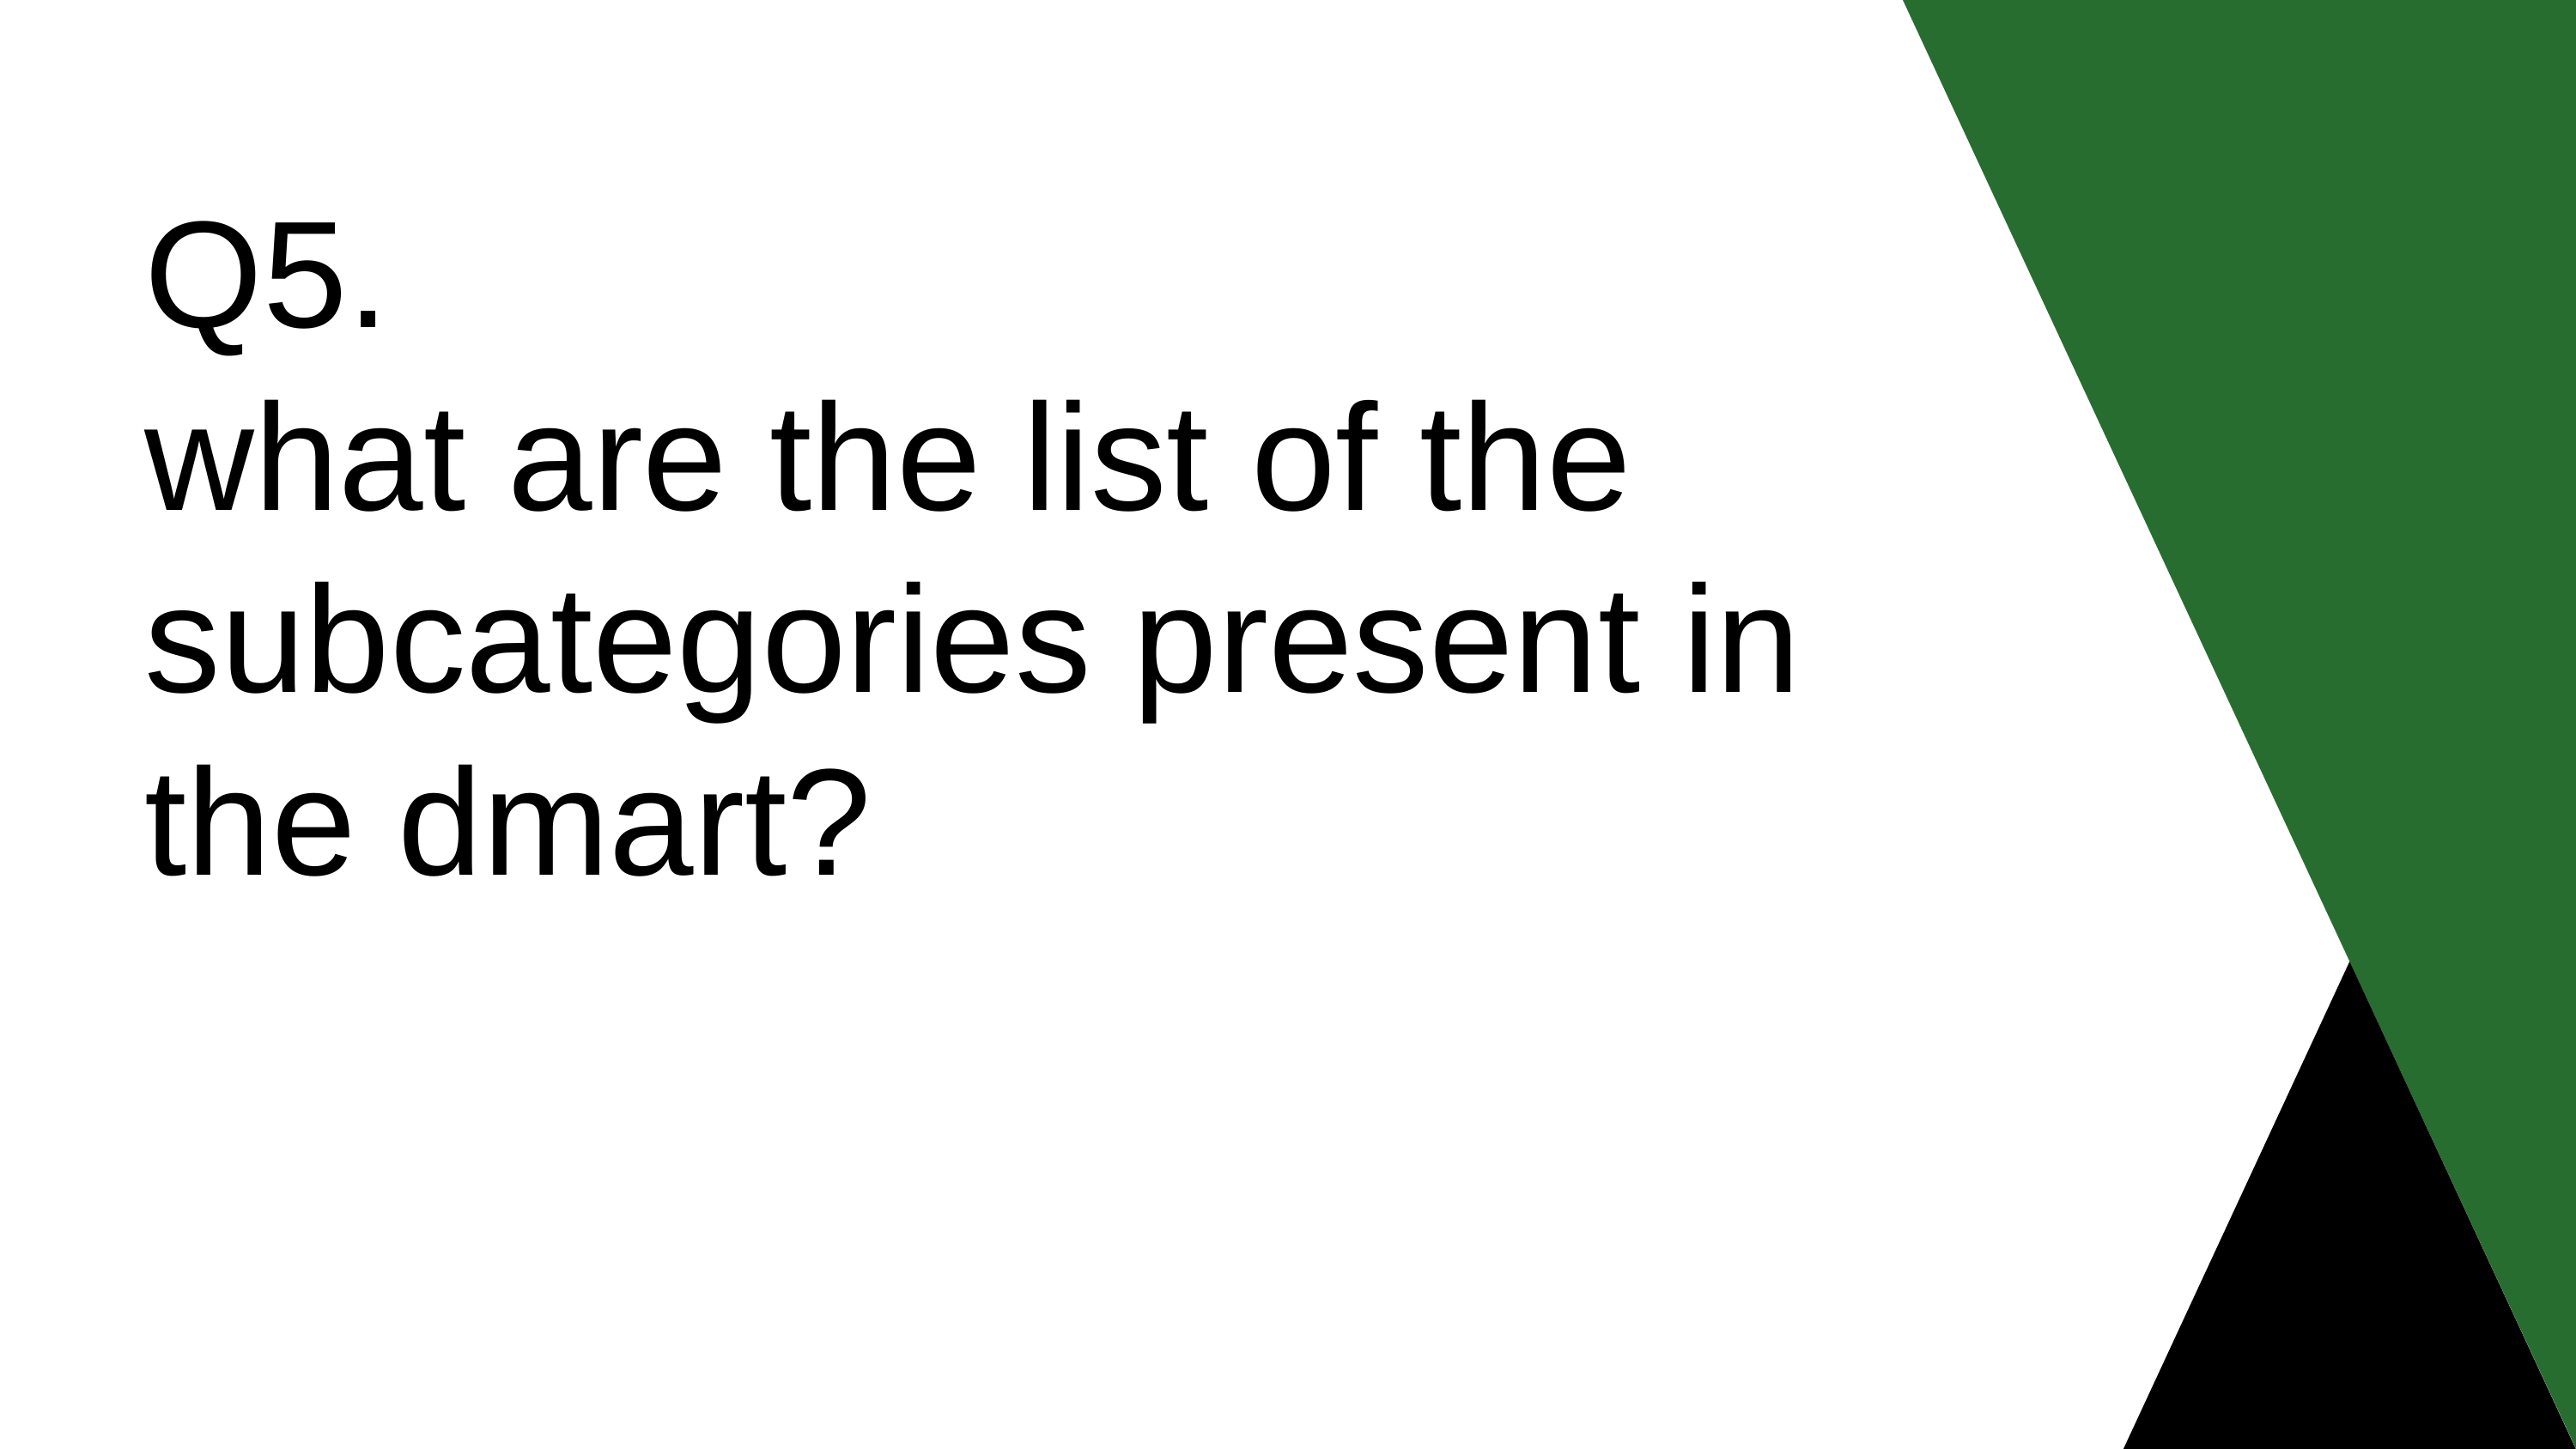

Q5.
what are the list of the subcategories present in the dmart?